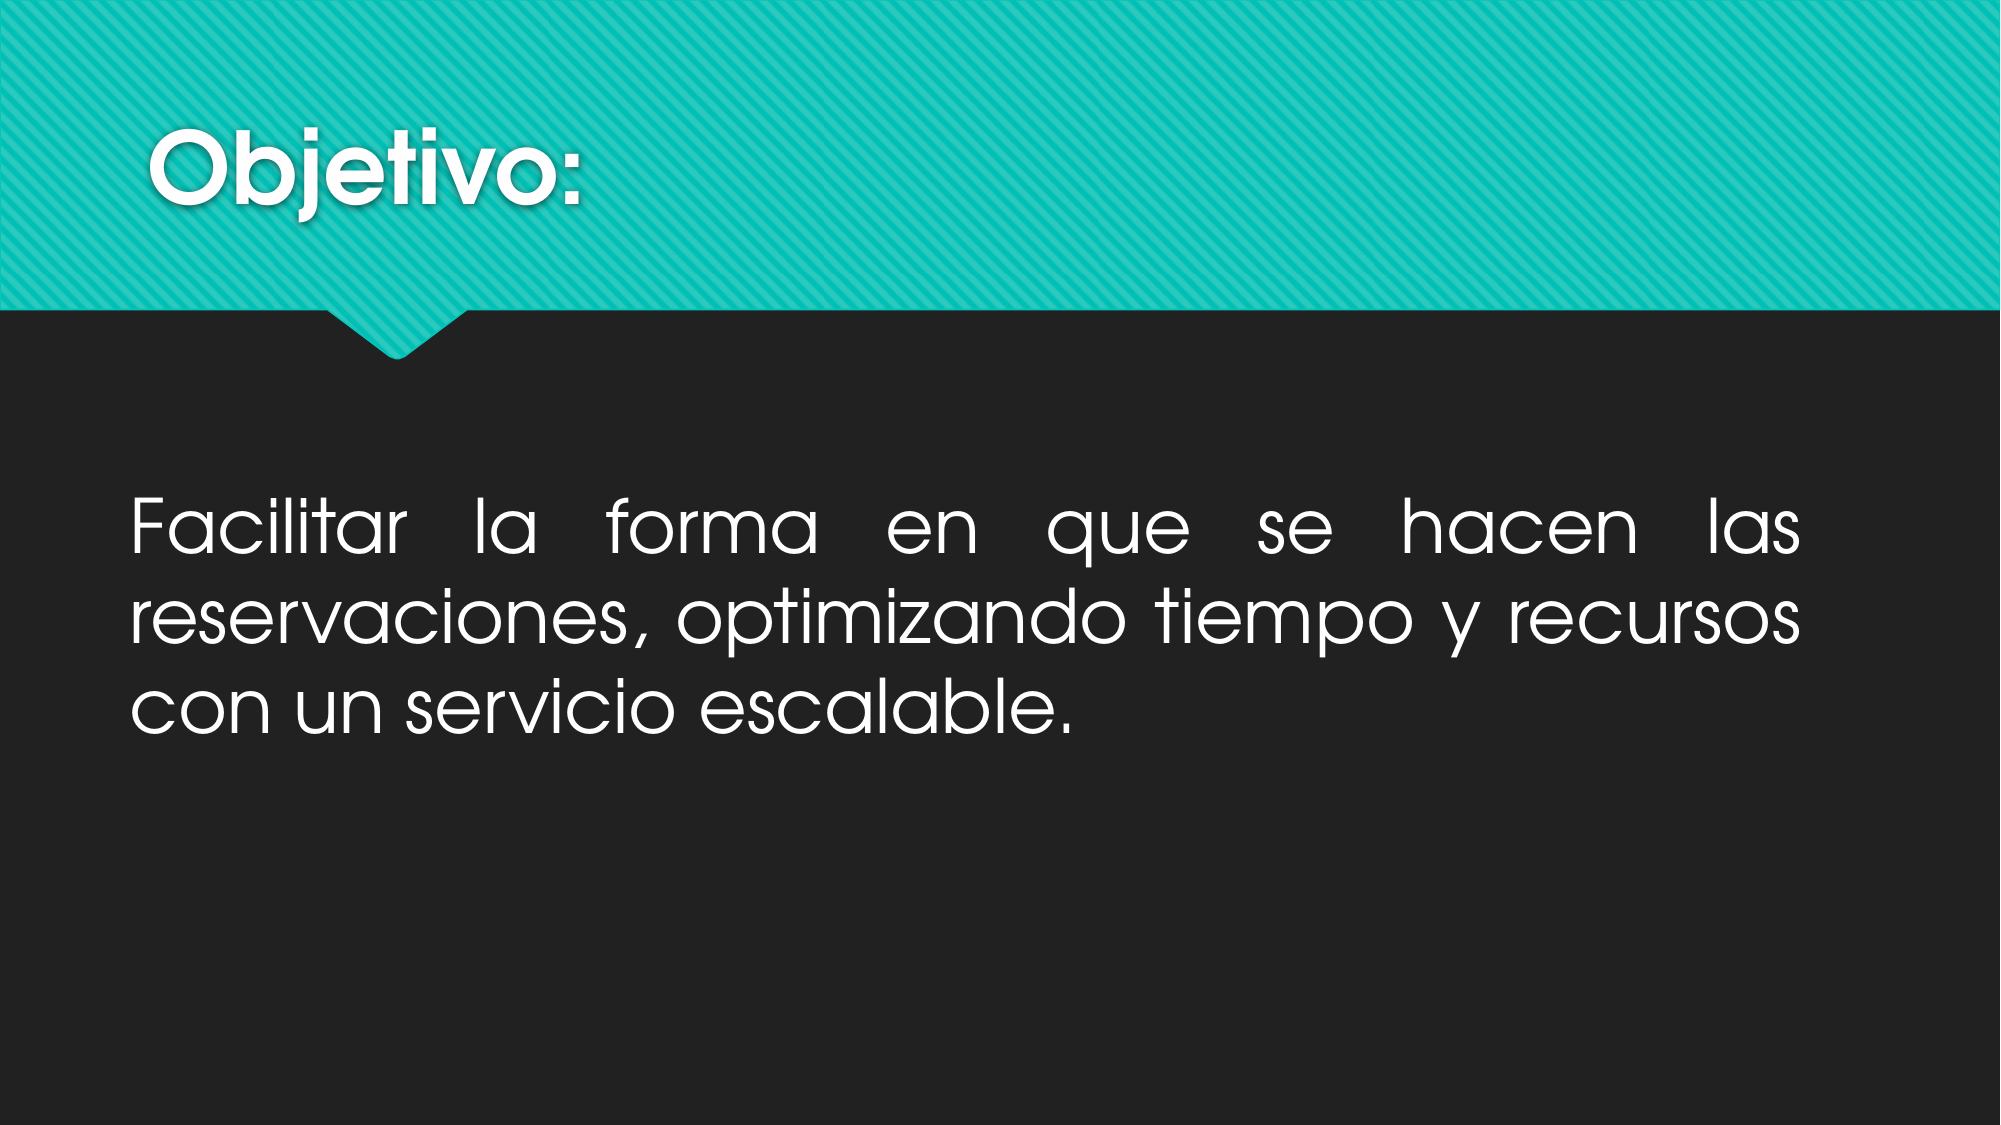

# Objetivo:
Facilitar la forma en que se hacen las reservaciones, optimizando tiempo y recursos con un servicio escalable.